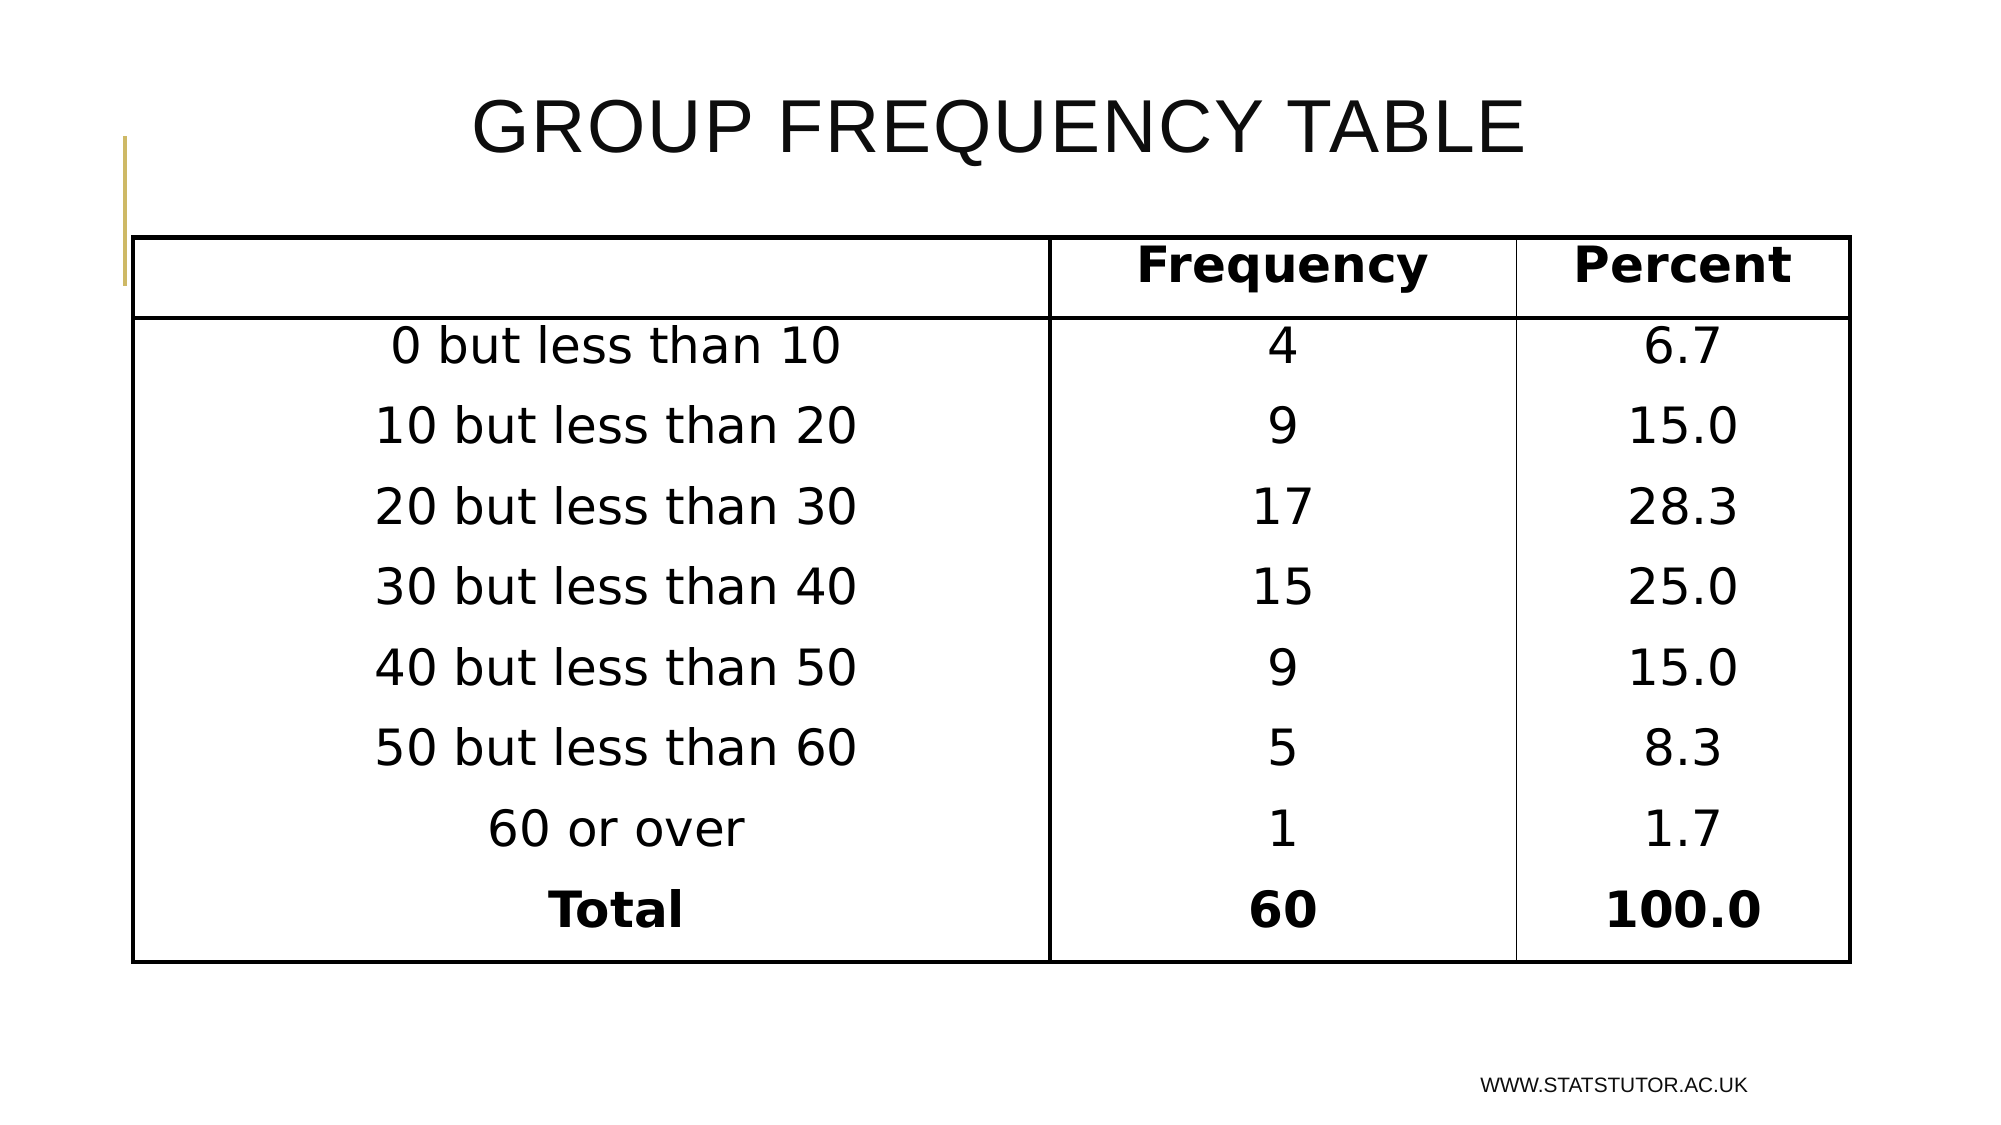

# Group Frequency Table
|  |  | Frequency | Percent |
| --- | --- | --- | --- |
|  | 0 but less than 10 | 4 | 6.7 |
|  | 10 but less than 20 | 9 | 15.0 |
|  | 20 but less than 30 | 17 | 28.3 |
|  | 30 but less than 40 | 15 | 25.0 |
|  | 40 but less than 50 | 9 | 15.0 |
|  | 50 but less than 60 | 5 | 8.3 |
|  | 60 or over | 1 | 1.7 |
|  | Total | 60 | 100.0 |
www.statstutor.ac.uk